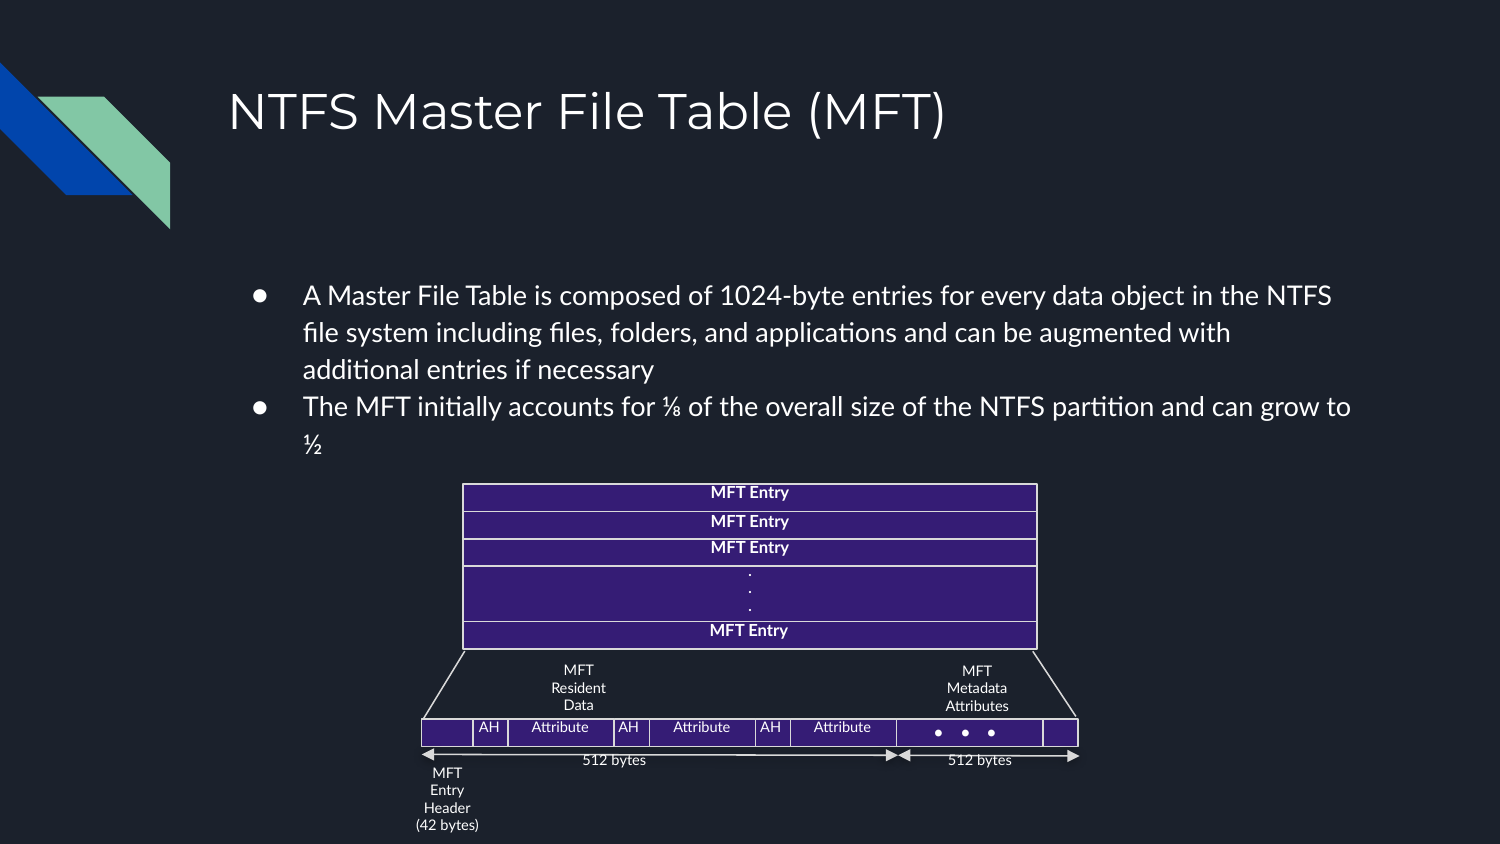

# NTFS Master File Table (MFT)
A Master File Table is composed of 1024-byte entries for every data object in the NTFS file system including files, folders, and applications and can be augmented with additional entries if necessary
The MFT initially accounts for ⅛ of the overall size of the NTFS partition and can grow to ½

MFT Entry

MFT Entry

MFT Entry

.
.
.

MFT Entry

MFT
Resident
Data
MFT
Metadata
Attributes
. . .
AH
Attribute
AH
Attribute
AH
Attribute

512 bytes
512 bytes
MFT
Entry
Header
(42 bytes)